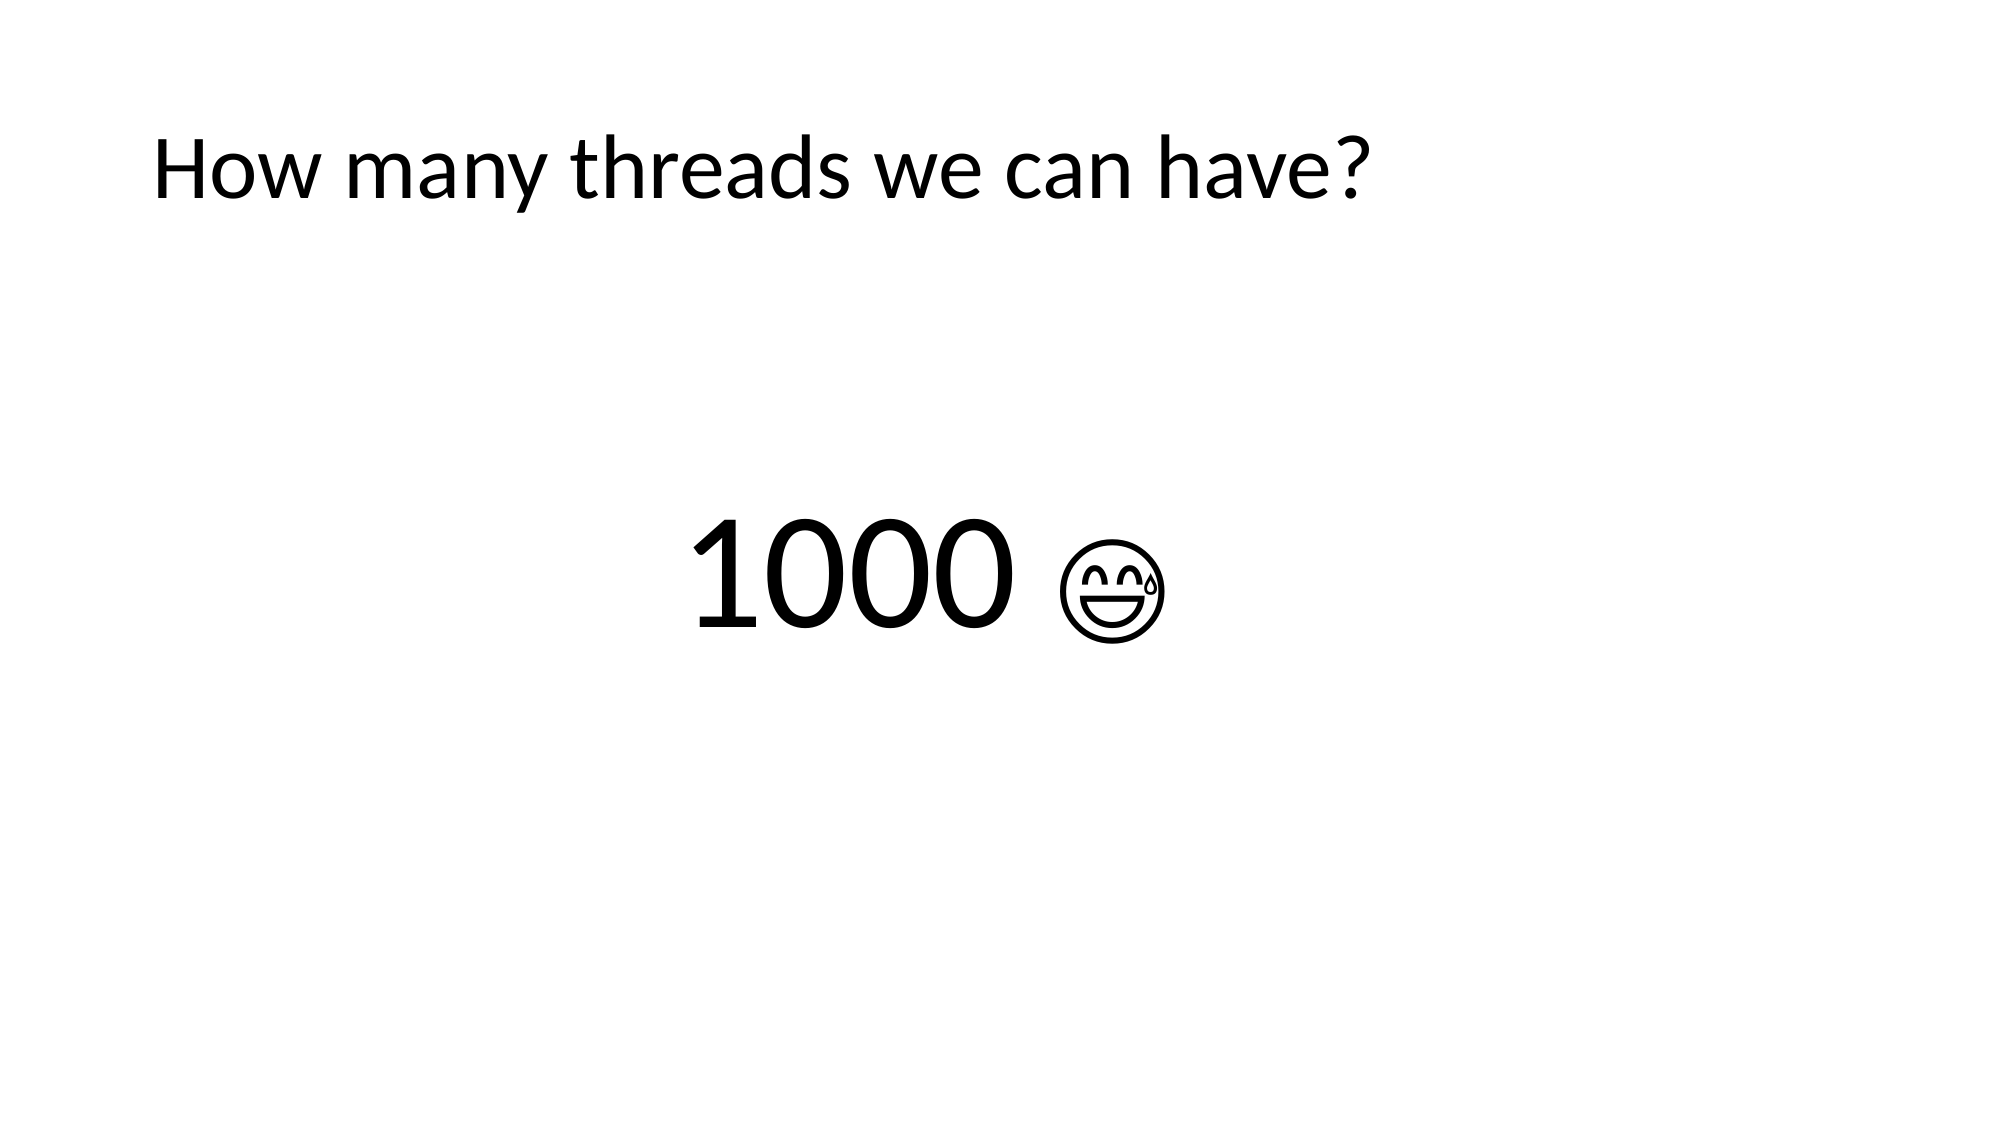

# How many threads we can have?
1000 😅